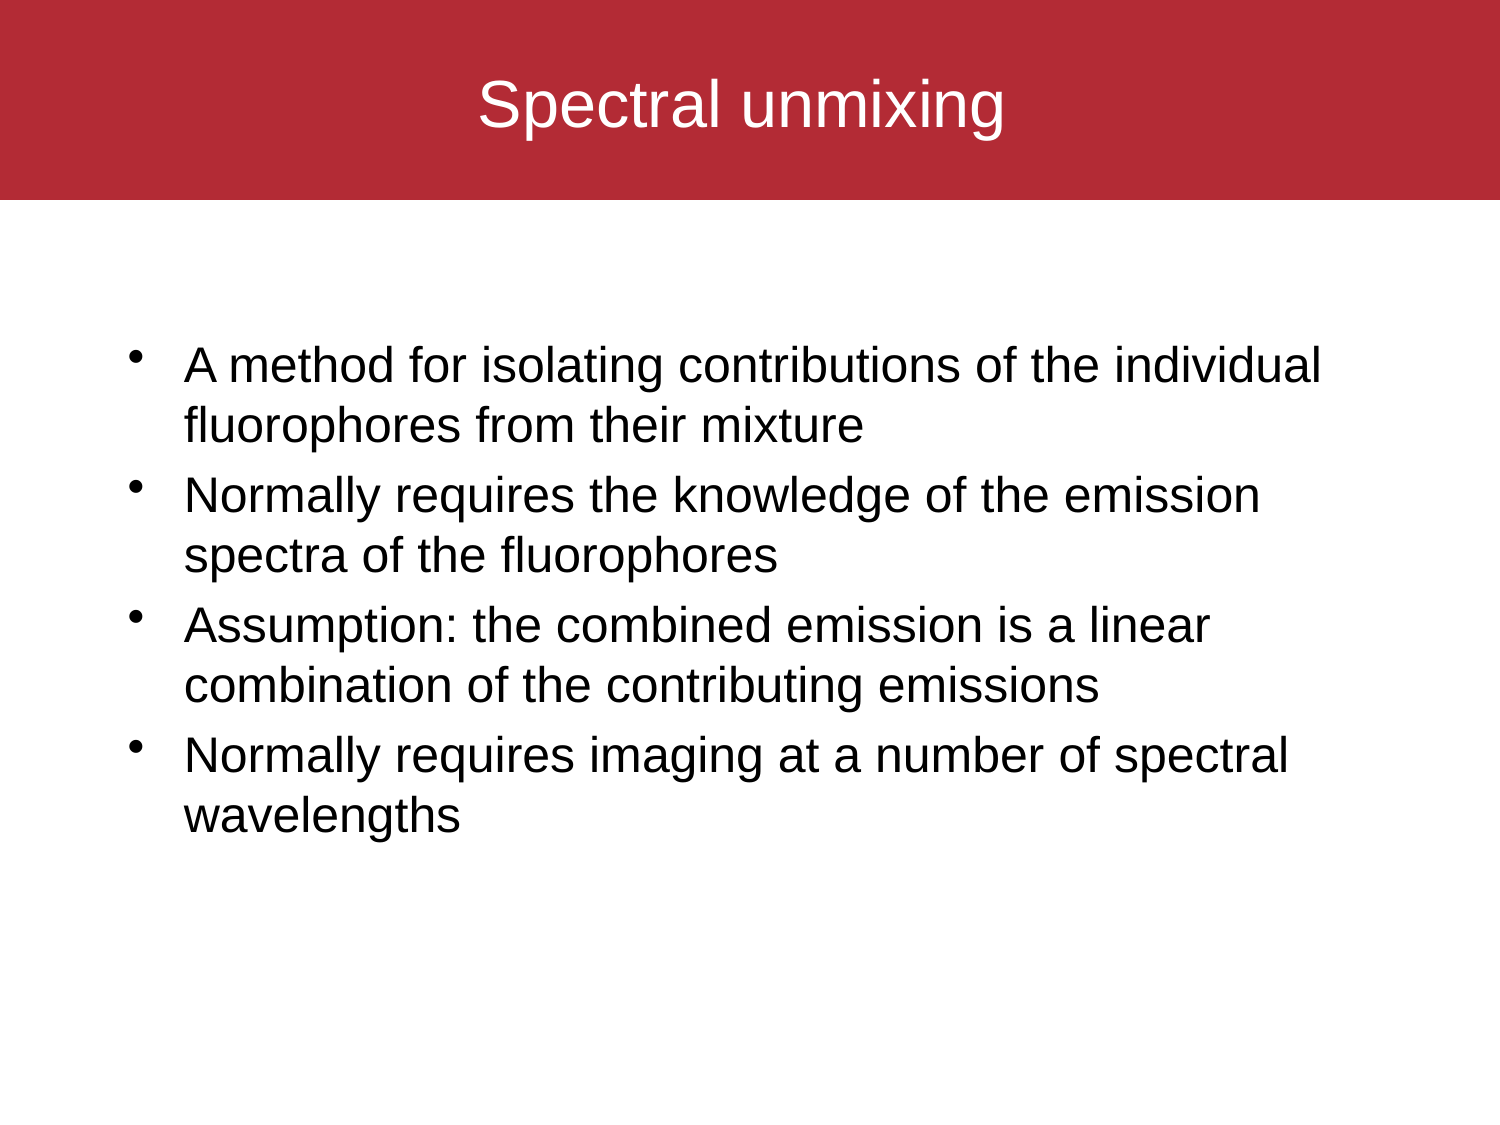

# Spectral unmixing
A method for isolating contributions of the individual fluorophores from their mixture
Normally requires the knowledge of the emission spectra of the fluorophores
Assumption: the combined emission is a linear combination of the contributing emissions
Normally requires imaging at a number of spectral wavelengths